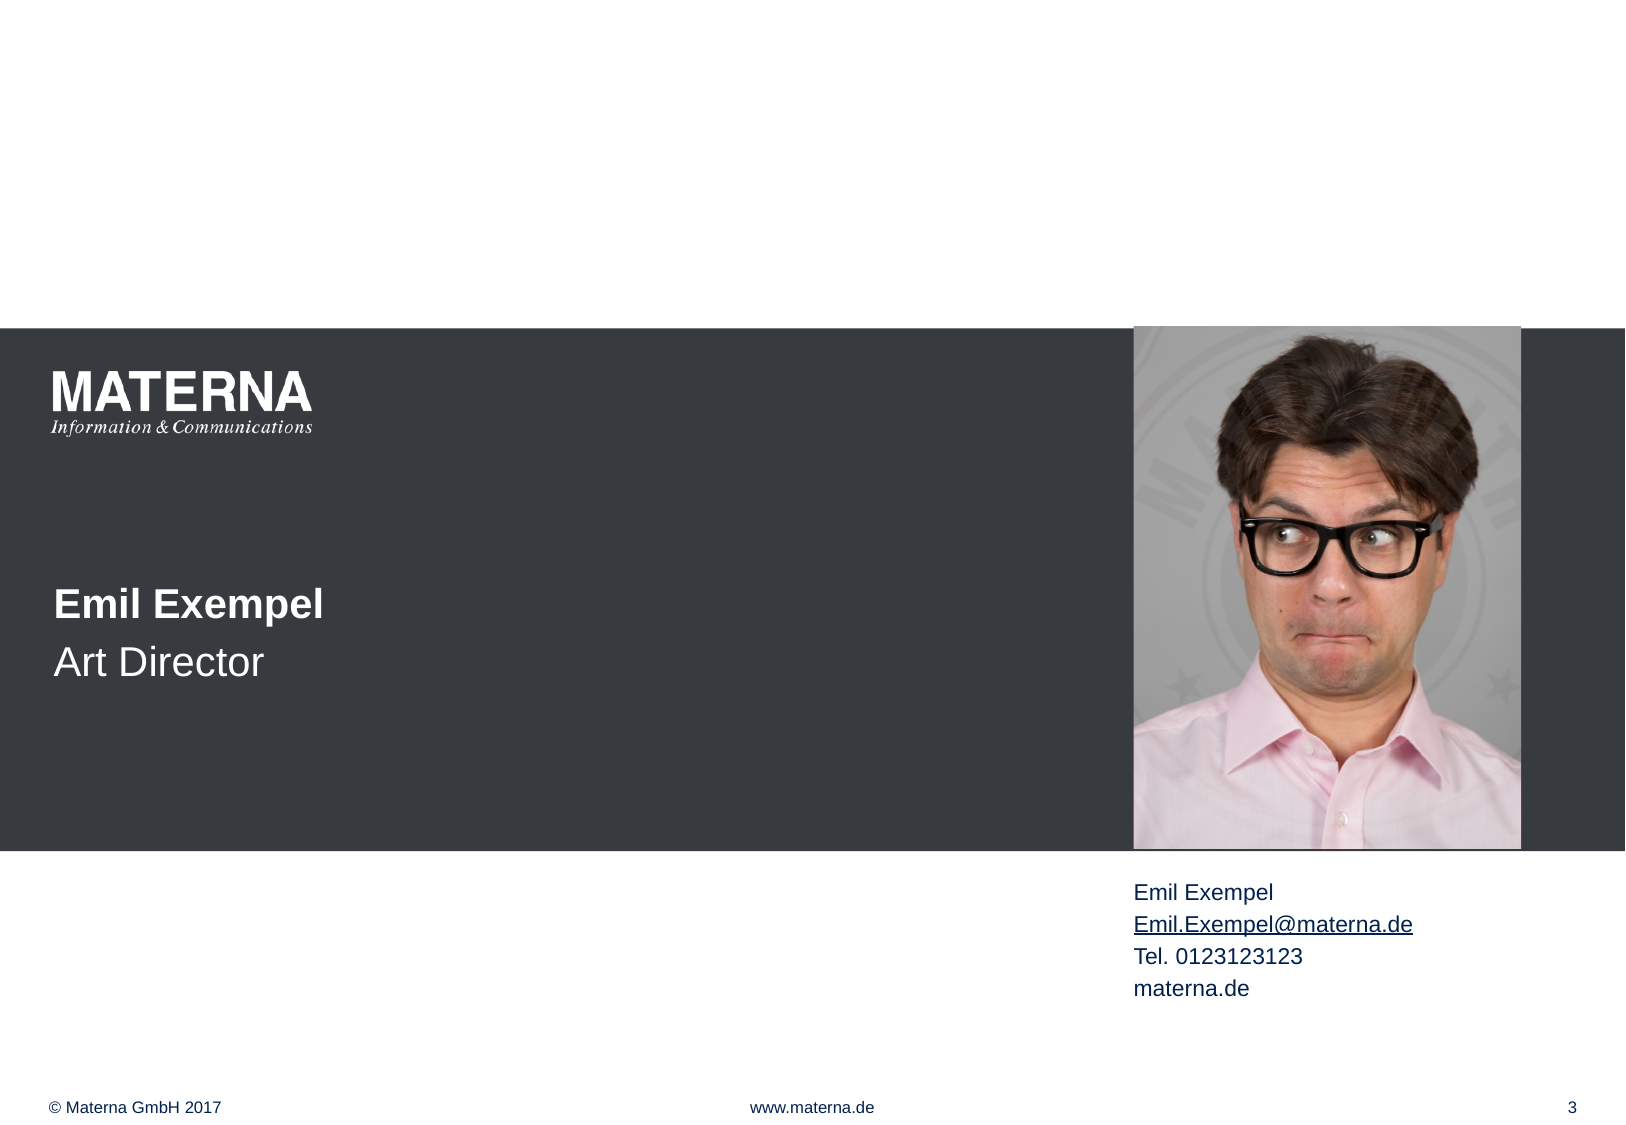

#
Emil Exempel
Art Director
Emil Exempel
Emil.Exempel@materna.de
Tel. 0123123123
materna.de

3